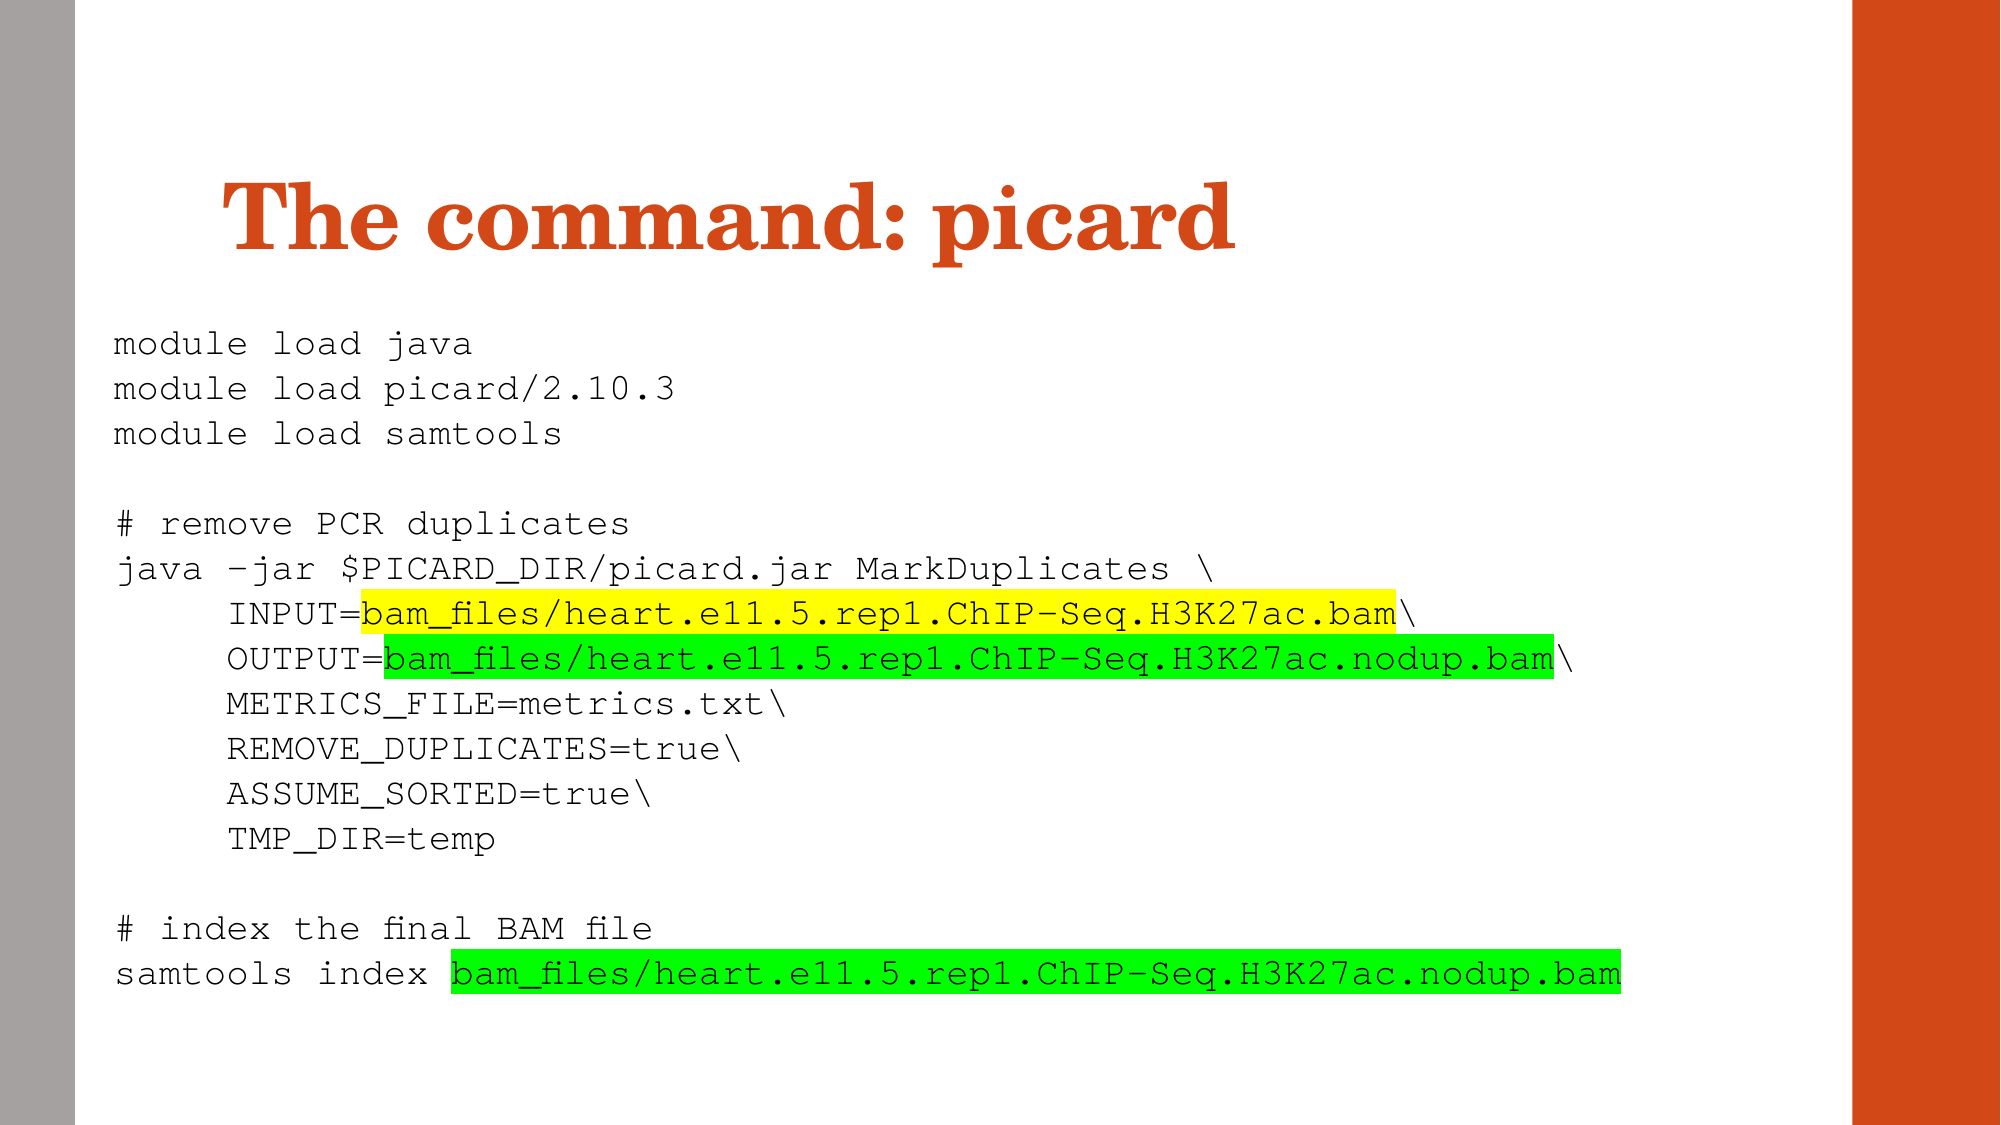

# The command: picard
module load java
module load picard/2.10.3
module load samtools

# remove PCR duplicates
java -jar $PICARD_DIR/picard.jar MarkDuplicates \
     INPUT=bam_files/heart.e11.5.rep1.ChIP-Seq.H3K27ac.bam\
     OUTPUT=bam_files/heart.e11.5.rep1.ChIP-Seq.H3K27ac.nodup.bam\
     METRICS_FILE=metrics.txt\
     REMOVE_DUPLICATES=true\
     ASSUME_SORTED=true\
     TMP_DIR=temp

# index the final BAM file
samtools index bam_files/heart.e11.5.rep1.ChIP-Seq.H3K27ac.nodup.bam